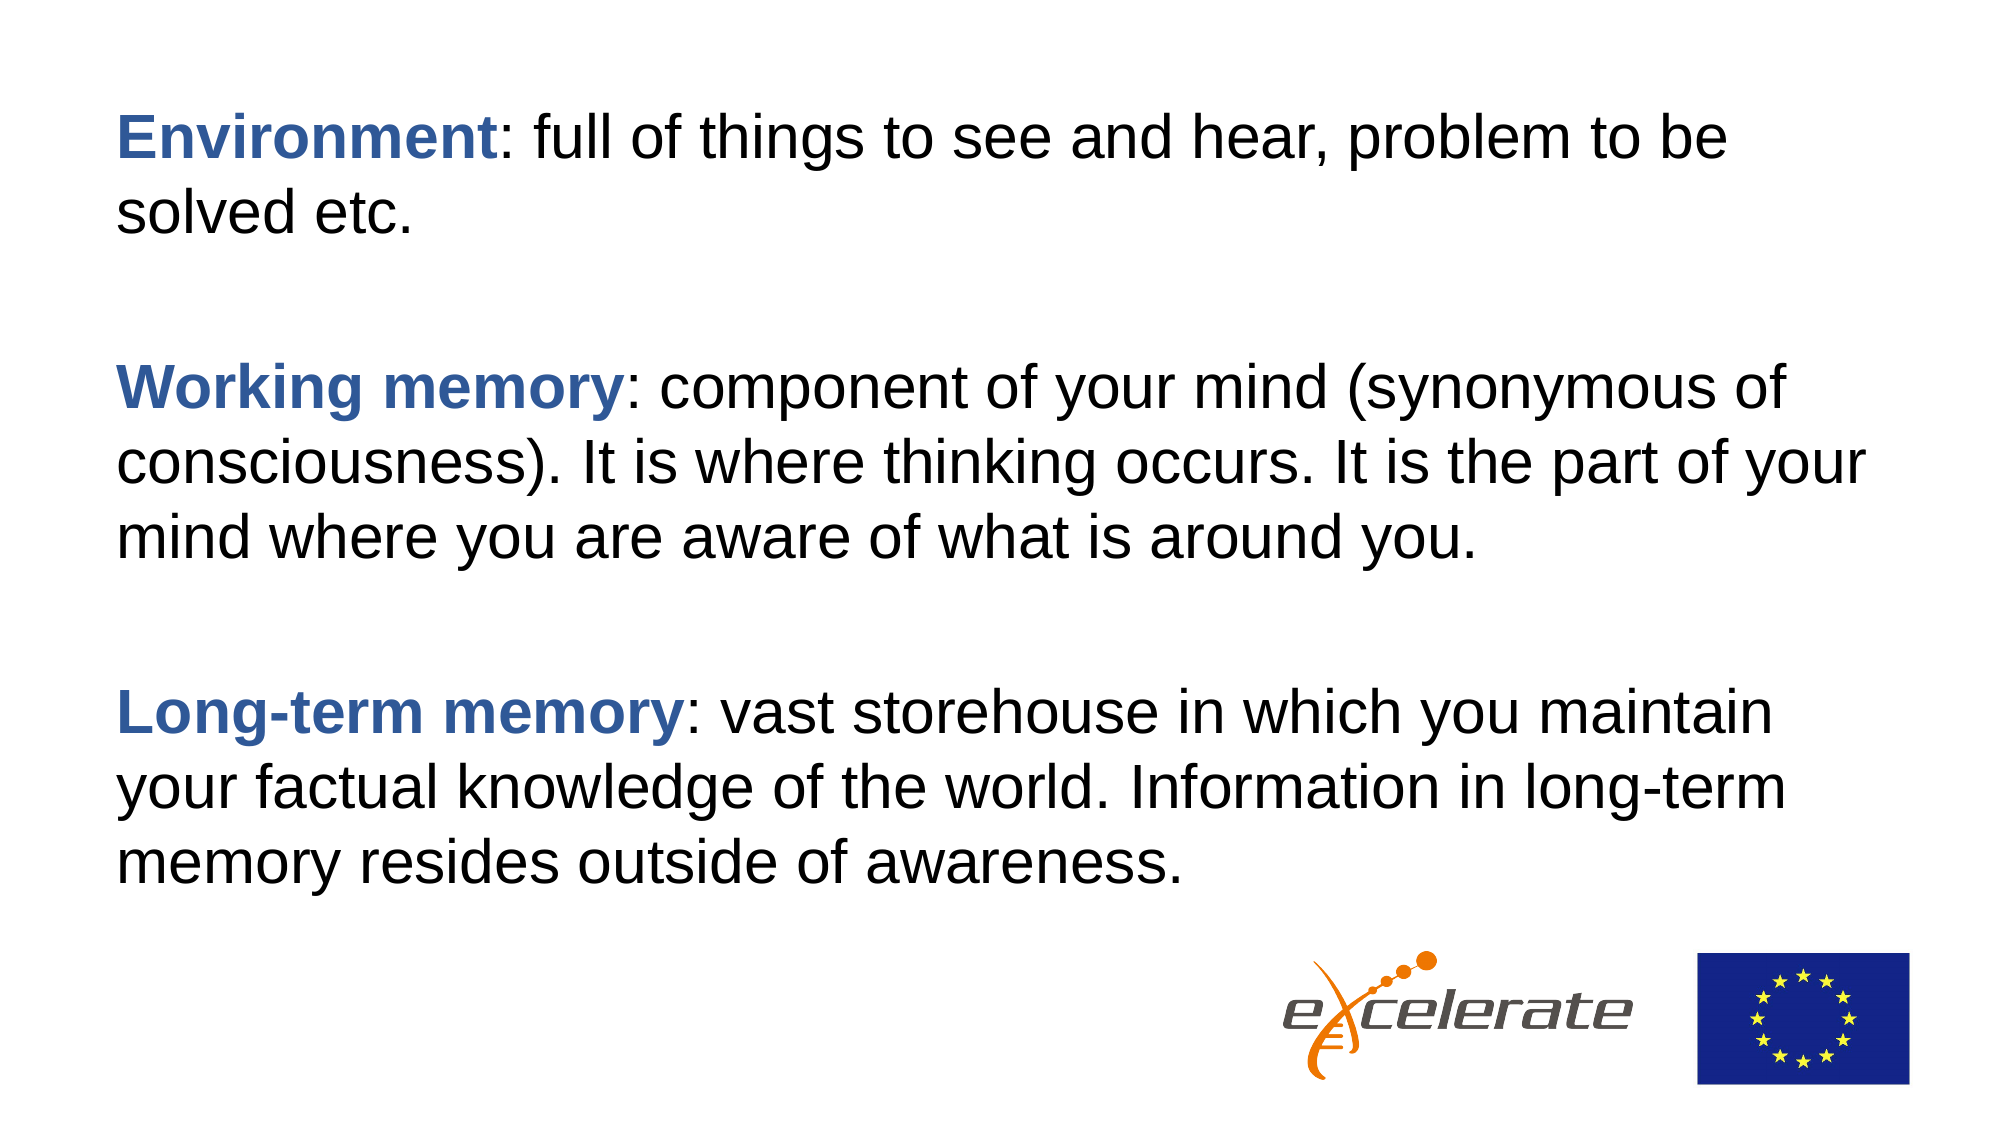

Environment: full of things to see and hear, problem to be solved etc.

Working memory: component of your mind (synonymous of consciousness). It is where thinking occurs. It is the part of your mind where you are aware of what is around you.

Long-term memory: vast storehouse in which you maintain your factual knowledge of the world. Information in long-term memory resides outside of awareness.